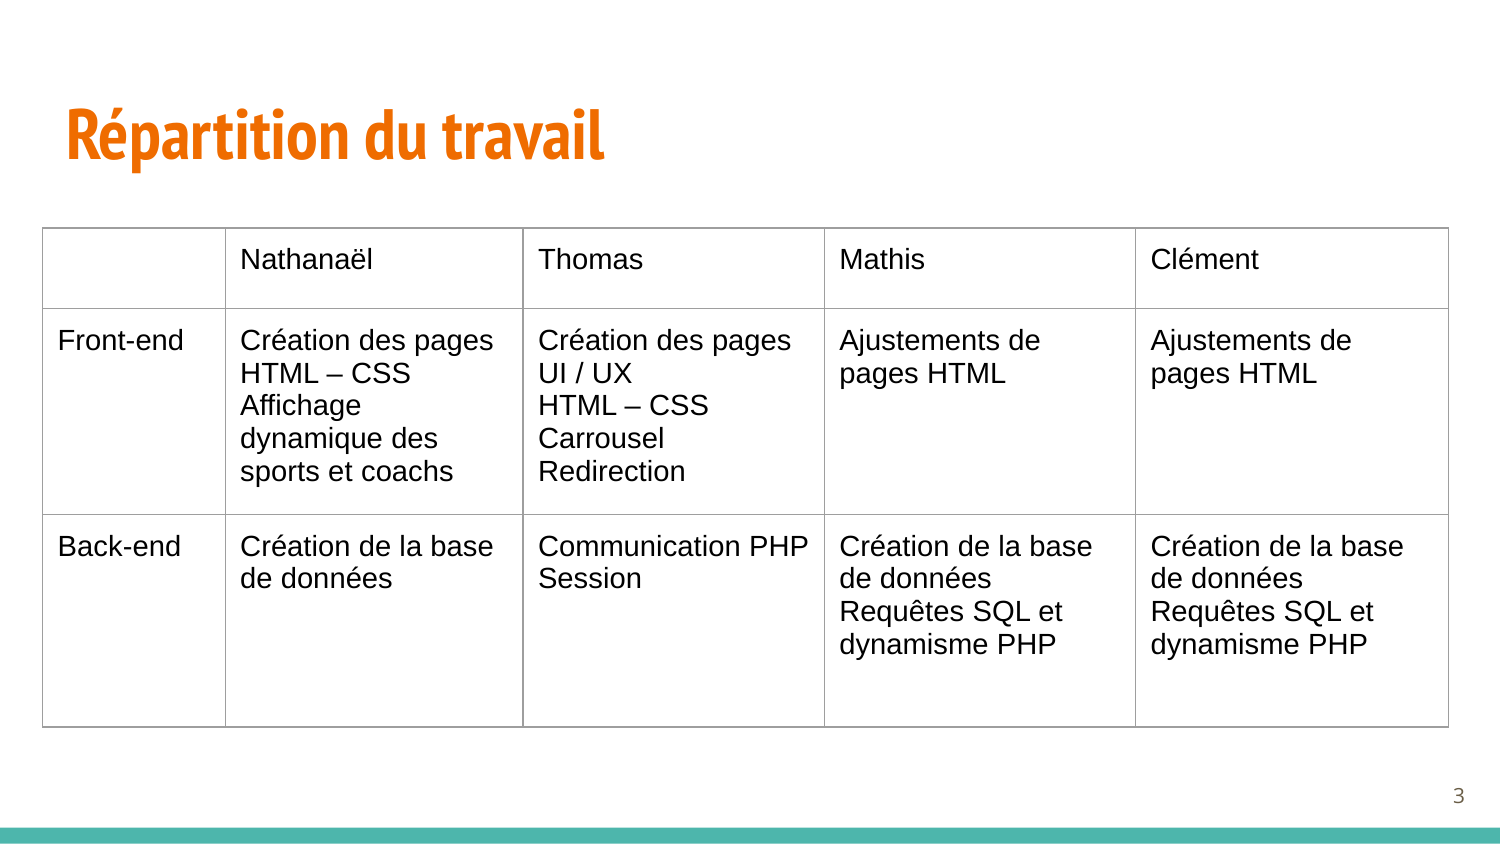

# Répartition du travail
|  | Nathanaël | Thomas | Mathis | Clément |
| --- | --- | --- | --- | --- |
| Front-end | Création des pages HTML – CSS Affichage dynamique des sports et coachs | Création des pages UI / UX HTML – CSS Carrousel Redirection | Ajustements de pages HTML | Ajustements de pages HTML |
| Back-end | Création de la base de données | Communication PHP Session | Création de la base de données Requêtes SQL et dynamisme PHP | Création de la base de données Requêtes SQL et dynamisme PHP |
3